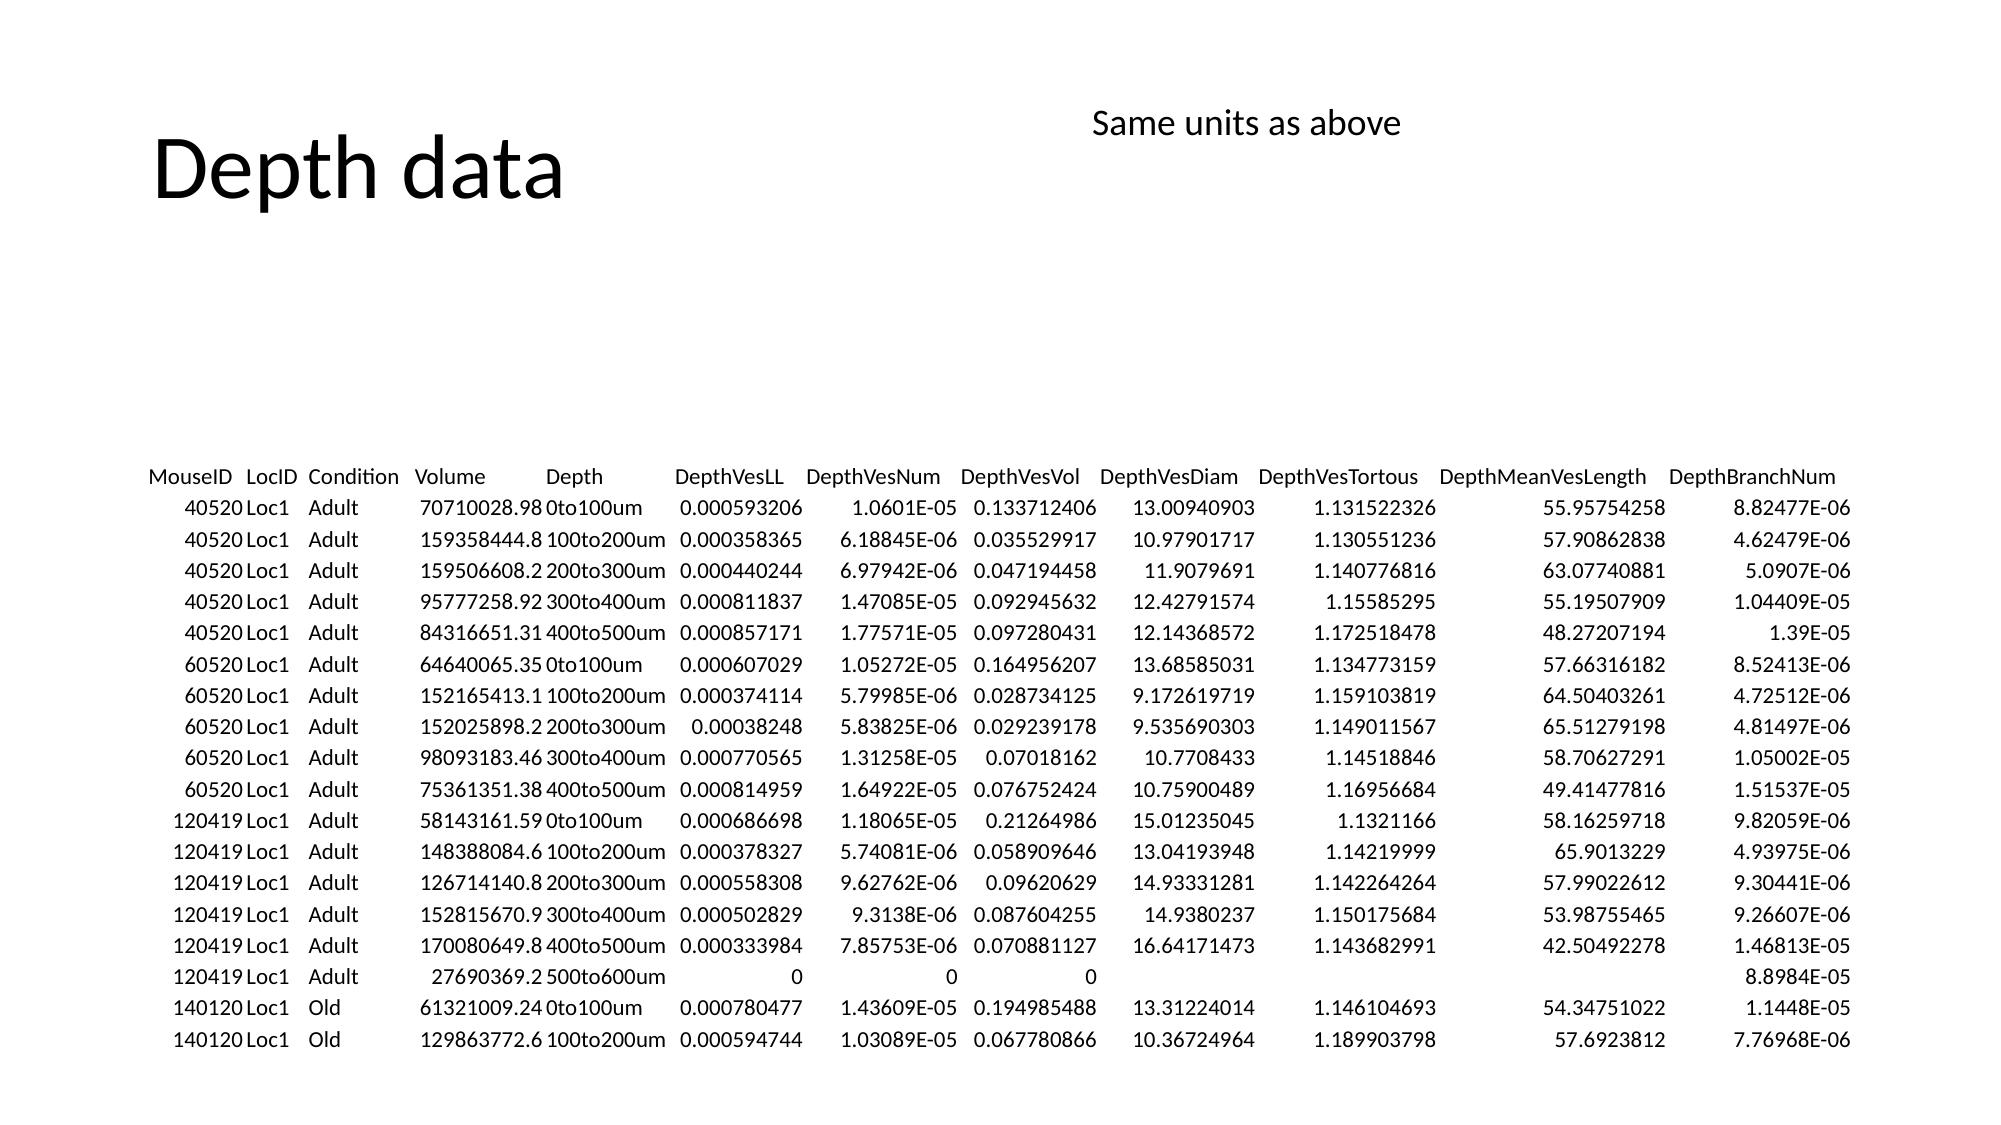

# Depth data
Same units as above
| MouseID | LocID | Condition | Volume | Depth | DepthVesLL | DepthVesNum | DepthVesVol | DepthVesDiam | DepthVesTortous | DepthMeanVesLength | DepthBranchNum |
| --- | --- | --- | --- | --- | --- | --- | --- | --- | --- | --- | --- |
| 40520 | Loc1 | Adult | 70710028.98 | 0to100um | 0.000593206 | 1.0601E-05 | 0.133712406 | 13.00940903 | 1.131522326 | 55.95754258 | 8.82477E-06 |
| 40520 | Loc1 | Adult | 159358444.8 | 100to200um | 0.000358365 | 6.18845E-06 | 0.035529917 | 10.97901717 | 1.130551236 | 57.90862838 | 4.62479E-06 |
| 40520 | Loc1 | Adult | 159506608.2 | 200to300um | 0.000440244 | 6.97942E-06 | 0.047194458 | 11.9079691 | 1.140776816 | 63.07740881 | 5.0907E-06 |
| 40520 | Loc1 | Adult | 95777258.92 | 300to400um | 0.000811837 | 1.47085E-05 | 0.092945632 | 12.42791574 | 1.15585295 | 55.19507909 | 1.04409E-05 |
| 40520 | Loc1 | Adult | 84316651.31 | 400to500um | 0.000857171 | 1.77571E-05 | 0.097280431 | 12.14368572 | 1.172518478 | 48.27207194 | 1.39E-05 |
| 60520 | Loc1 | Adult | 64640065.35 | 0to100um | 0.000607029 | 1.05272E-05 | 0.164956207 | 13.68585031 | 1.134773159 | 57.66316182 | 8.52413E-06 |
| 60520 | Loc1 | Adult | 152165413.1 | 100to200um | 0.000374114 | 5.79985E-06 | 0.028734125 | 9.172619719 | 1.159103819 | 64.50403261 | 4.72512E-06 |
| 60520 | Loc1 | Adult | 152025898.2 | 200to300um | 0.00038248 | 5.83825E-06 | 0.029239178 | 9.535690303 | 1.149011567 | 65.51279198 | 4.81497E-06 |
| 60520 | Loc1 | Adult | 98093183.46 | 300to400um | 0.000770565 | 1.31258E-05 | 0.07018162 | 10.7708433 | 1.14518846 | 58.70627291 | 1.05002E-05 |
| 60520 | Loc1 | Adult | 75361351.38 | 400to500um | 0.000814959 | 1.64922E-05 | 0.076752424 | 10.75900489 | 1.16956684 | 49.41477816 | 1.51537E-05 |
| 120419 | Loc1 | Adult | 58143161.59 | 0to100um | 0.000686698 | 1.18065E-05 | 0.21264986 | 15.01235045 | 1.1321166 | 58.16259718 | 9.82059E-06 |
| 120419 | Loc1 | Adult | 148388084.6 | 100to200um | 0.000378327 | 5.74081E-06 | 0.058909646 | 13.04193948 | 1.14219999 | 65.9013229 | 4.93975E-06 |
| 120419 | Loc1 | Adult | 126714140.8 | 200to300um | 0.000558308 | 9.62762E-06 | 0.09620629 | 14.93331281 | 1.142264264 | 57.99022612 | 9.30441E-06 |
| 120419 | Loc1 | Adult | 152815670.9 | 300to400um | 0.000502829 | 9.3138E-06 | 0.087604255 | 14.9380237 | 1.150175684 | 53.98755465 | 9.26607E-06 |
| 120419 | Loc1 | Adult | 170080649.8 | 400to500um | 0.000333984 | 7.85753E-06 | 0.070881127 | 16.64171473 | 1.143682991 | 42.50492278 | 1.46813E-05 |
| 120419 | Loc1 | Adult | 27690369.2 | 500to600um | 0 | 0 | 0 |  |  |  | 8.8984E-05 |
| 140120 | Loc1 | Old | 61321009.24 | 0to100um | 0.000780477 | 1.43609E-05 | 0.194985488 | 13.31224014 | 1.146104693 | 54.34751022 | 1.1448E-05 |
| 140120 | Loc1 | Old | 129863772.6 | 100to200um | 0.000594744 | 1.03089E-05 | 0.067780866 | 10.36724964 | 1.189903798 | 57.6923812 | 7.76968E-06 |